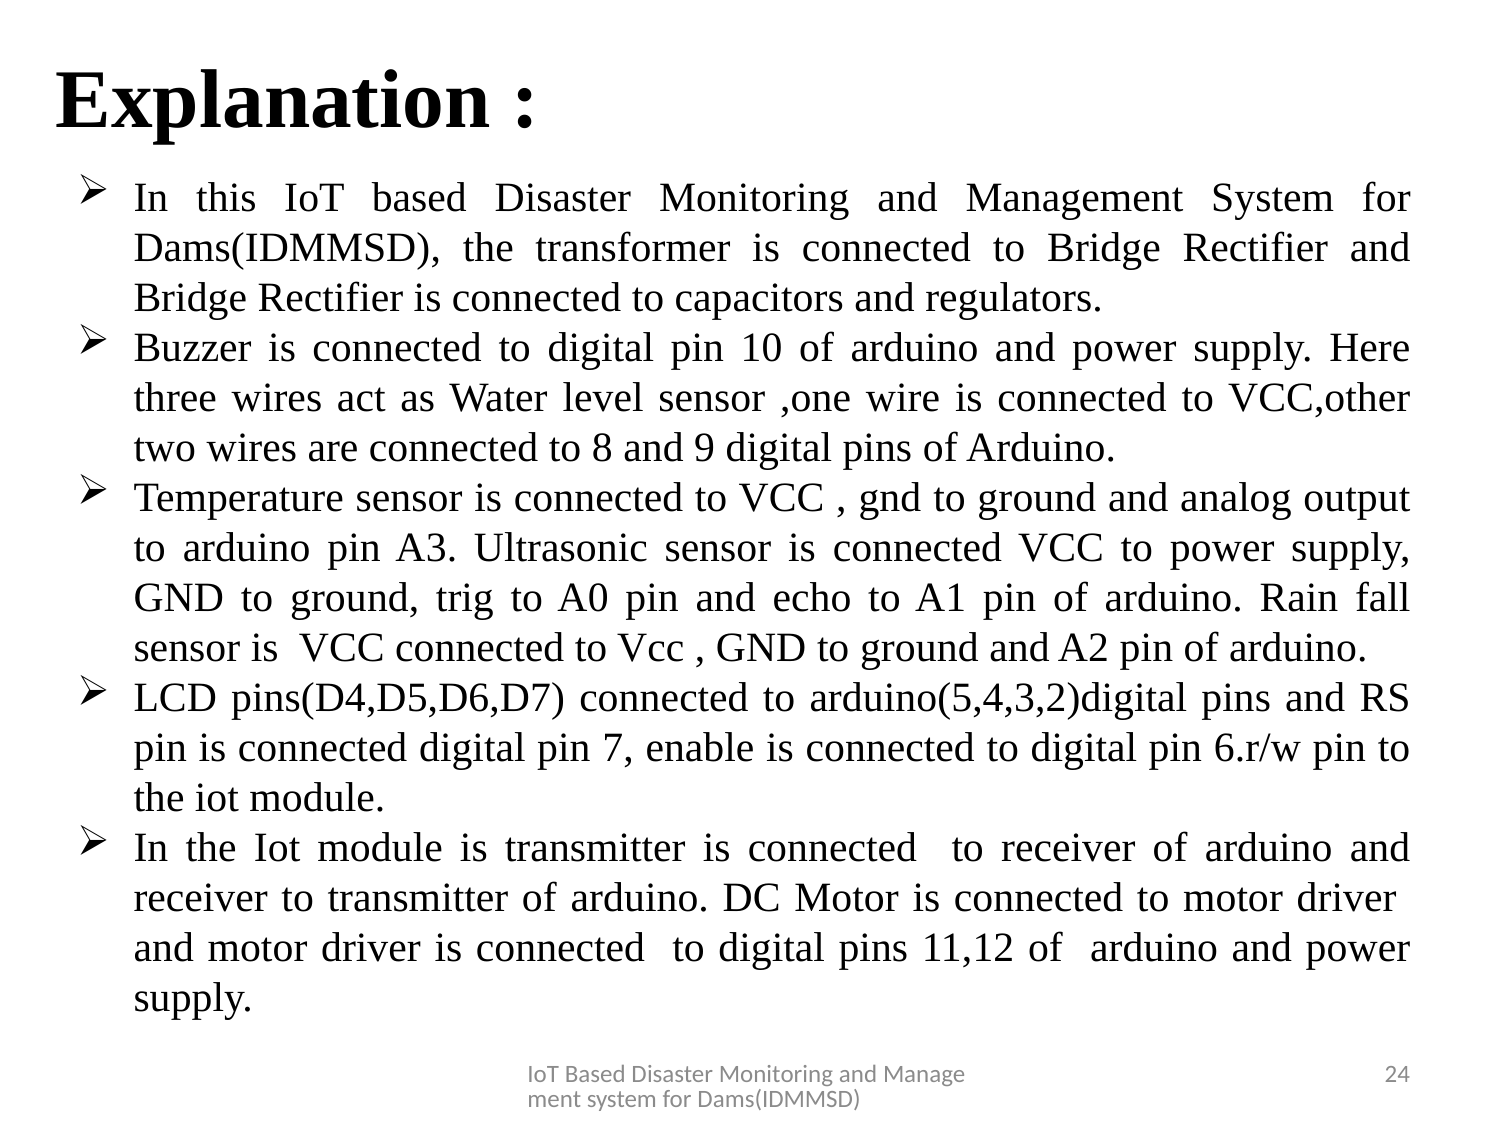

# Explanation :
In this IoT based Disaster Monitoring and Management System for Dams(IDMMSD), the transformer is connected to Bridge Rectifier and Bridge Rectifier is connected to capacitors and regulators.
Buzzer is connected to digital pin 10 of arduino and power supply. Here three wires act as Water level sensor ,one wire is connected to VCC,other two wires are connected to 8 and 9 digital pins of Arduino.
Temperature sensor is connected to VCC , gnd to ground and analog output to arduino pin A3. Ultrasonic sensor is connected VCC to power supply, GND to ground, trig to A0 pin and echo to A1 pin of arduino. Rain fall sensor is  VCC connected to Vcc , GND to ground and A2 pin of arduino.
LCD pins(D4,D5,D6,D7) connected to arduino(5,4,3,2)digital pins and RS pin is connected digital pin 7, enable is connected to digital pin 6.r/w pin to the iot module.
In the Iot module is transmitter is connected  to receiver of arduino and receiver to transmitter of arduino. DC Motor is connected to motor driver  and motor driver is connected  to digital pins 11,12 of  arduino and power supply.
IoT Based Disaster Monitoring and Management system for Dams(IDMMSD)
24